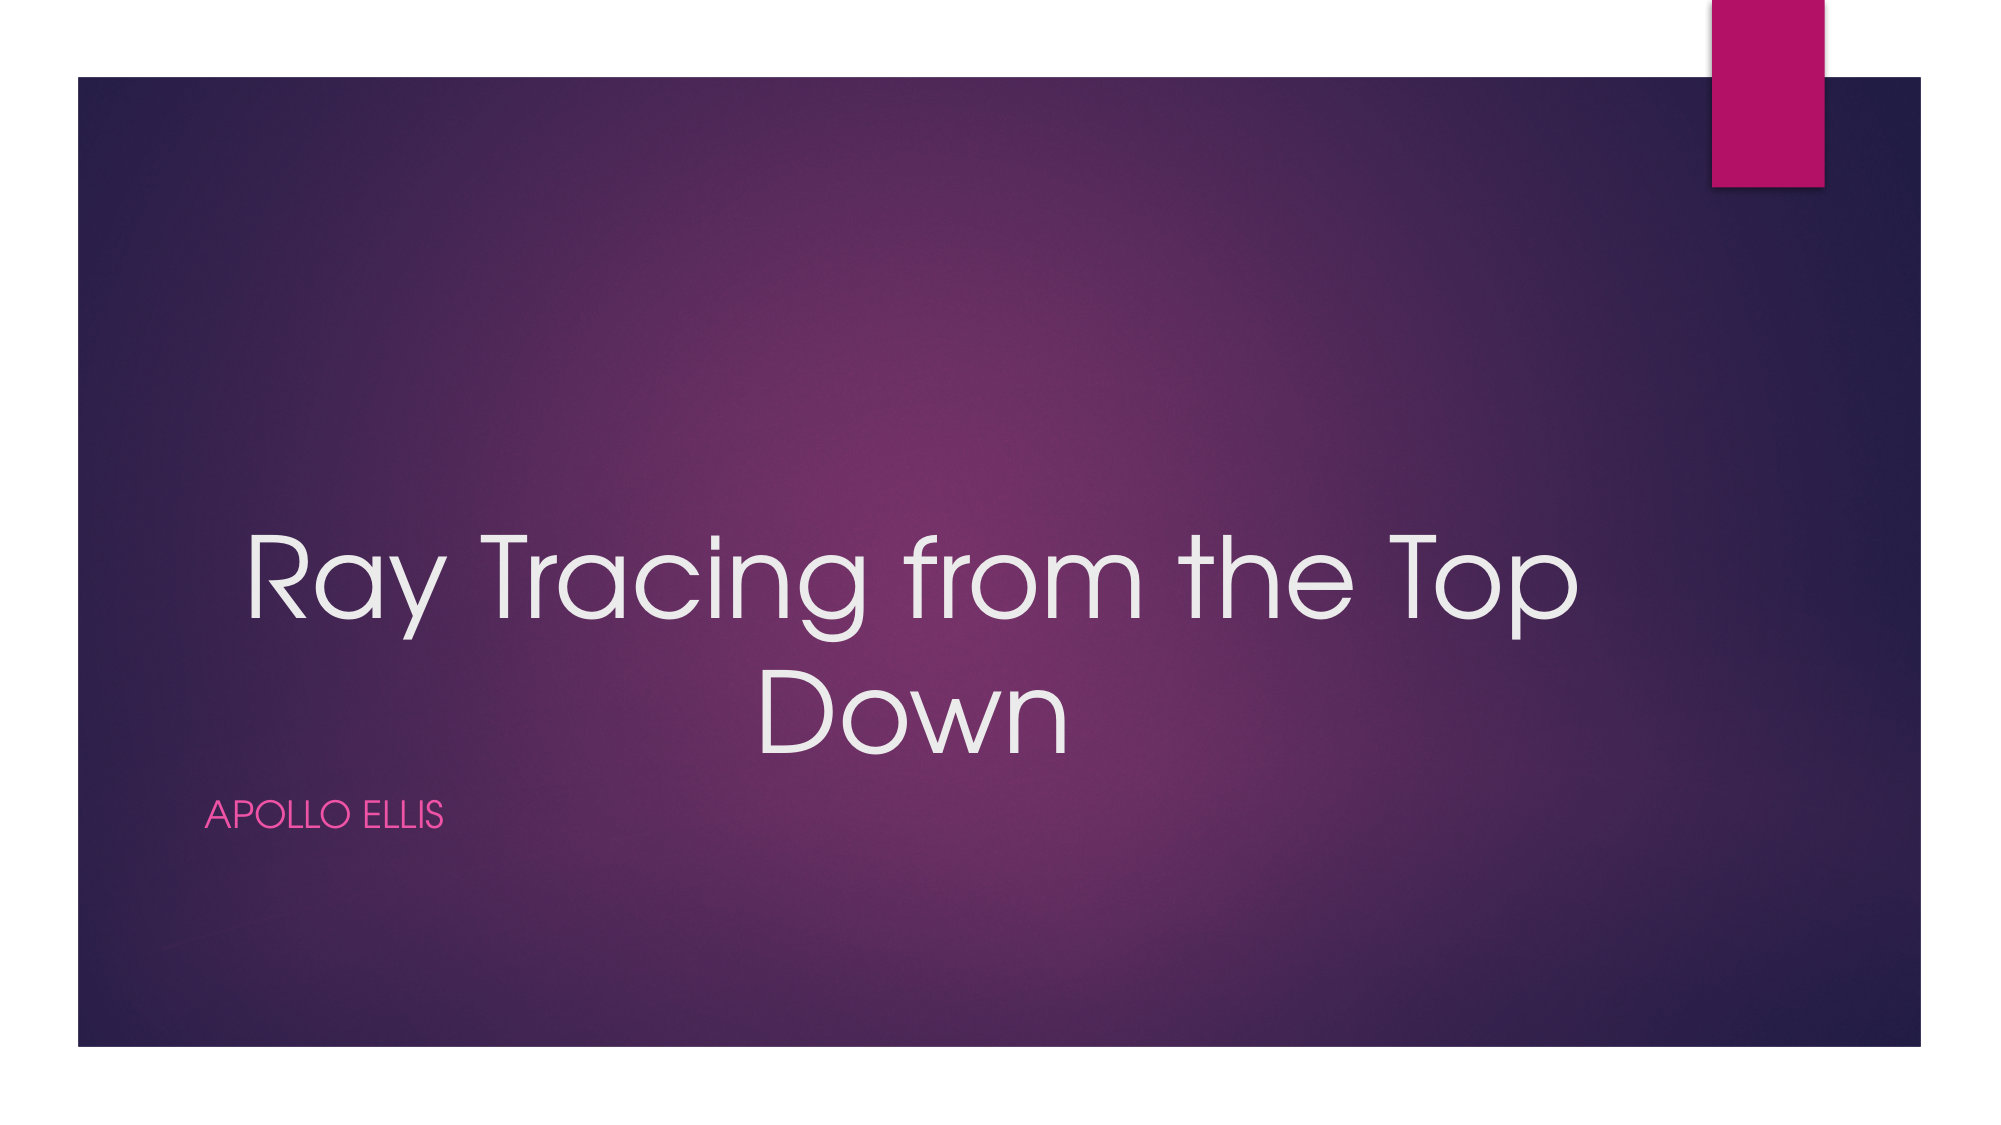

# Ray Tracing from the Top Down
Apollo Ellis